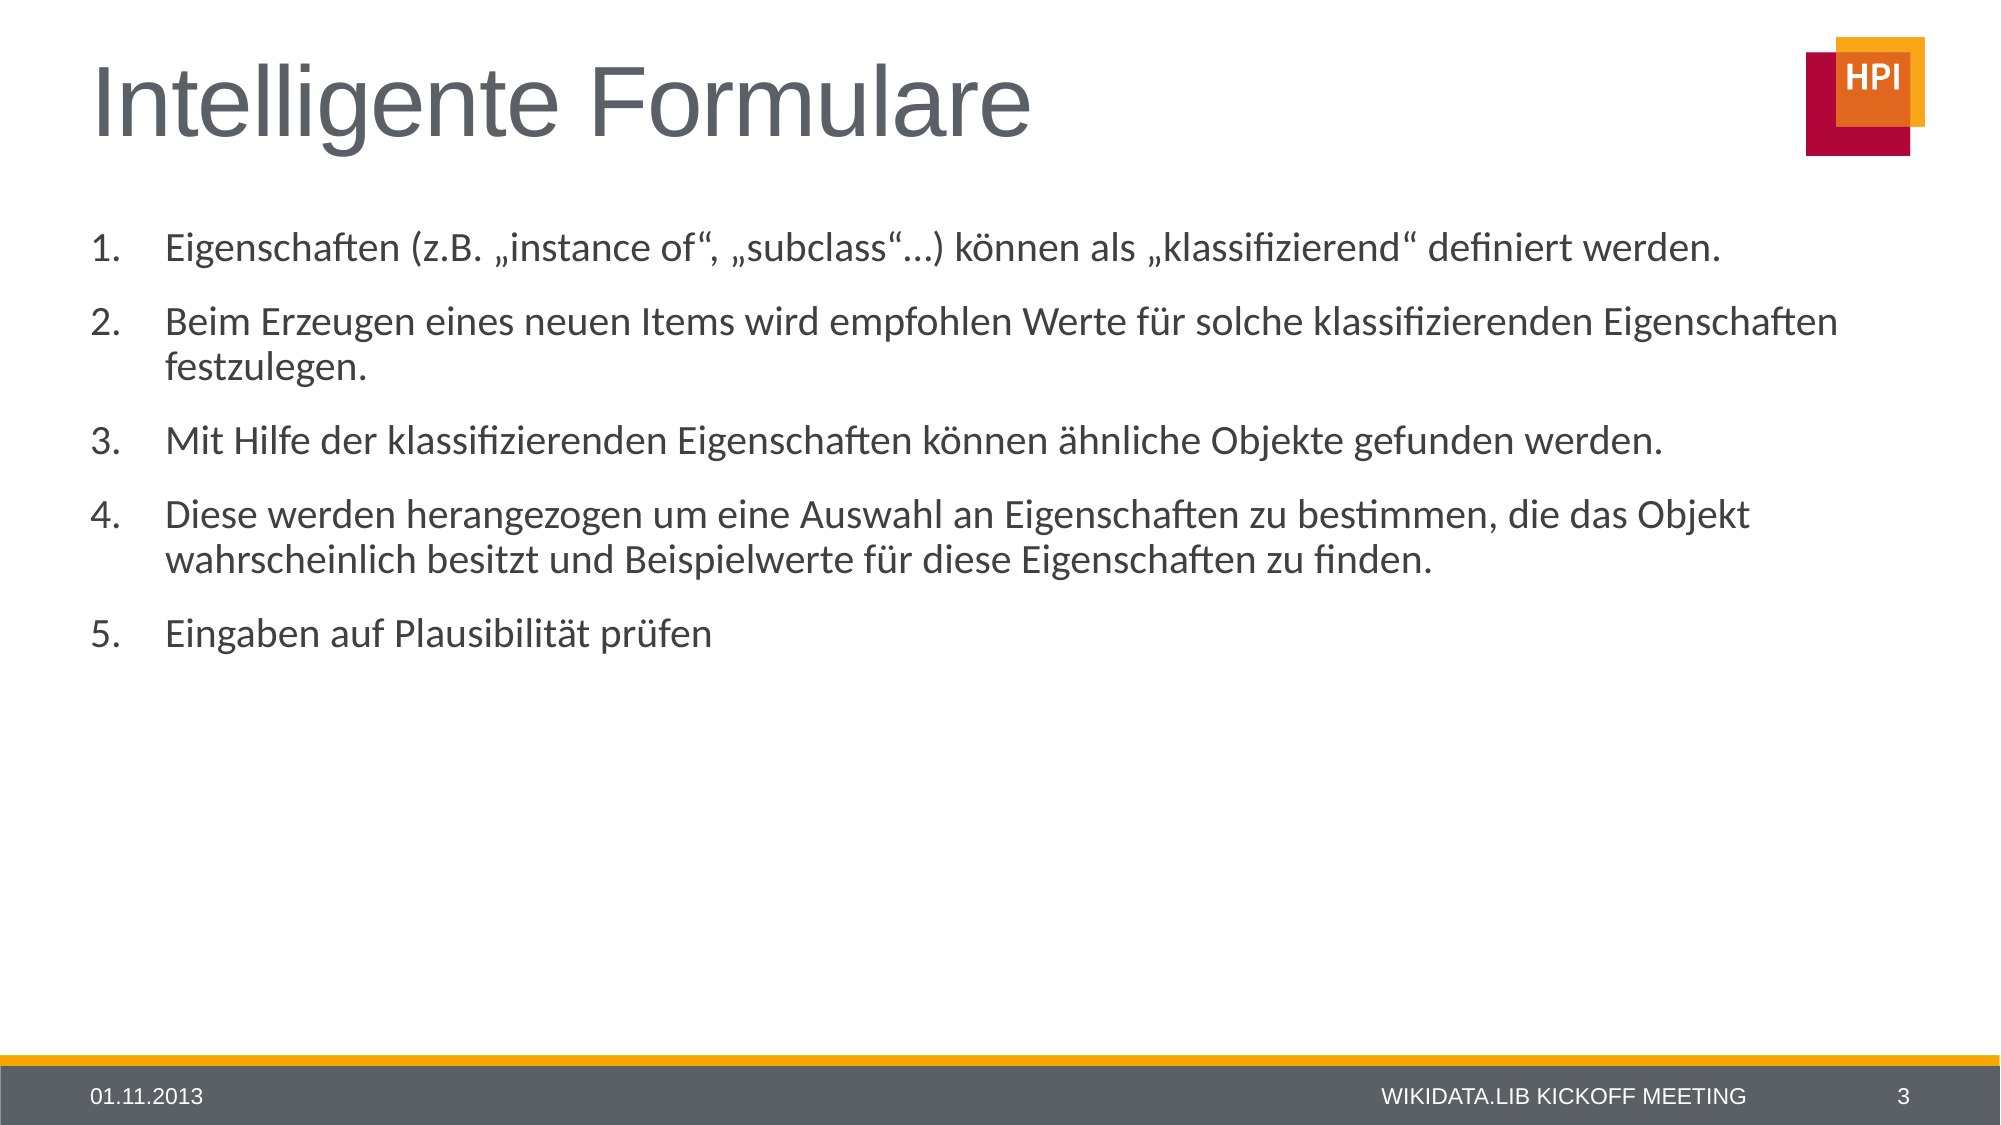

# Intelligente Formulare
Eigenschaften (z.B. „instance of“, „subclass“…) können als „klassifizierend“ definiert werden.
Beim Erzeugen eines neuen Items wird empfohlen Werte für solche klassifizierenden Eigenschaften festzulegen.
Mit Hilfe der klassifizierenden Eigenschaften können ähnliche Objekte gefunden werden.
Diese werden herangezogen um eine Auswahl an Eigenschaften zu bestimmen, die das Objekt wahrscheinlich besitzt und Beispielwerte für diese Eigenschaften zu finden.
Eingaben auf Plausibilität prüfen

01.11.2013
Wikidata.lib Kickoff Meeting
3